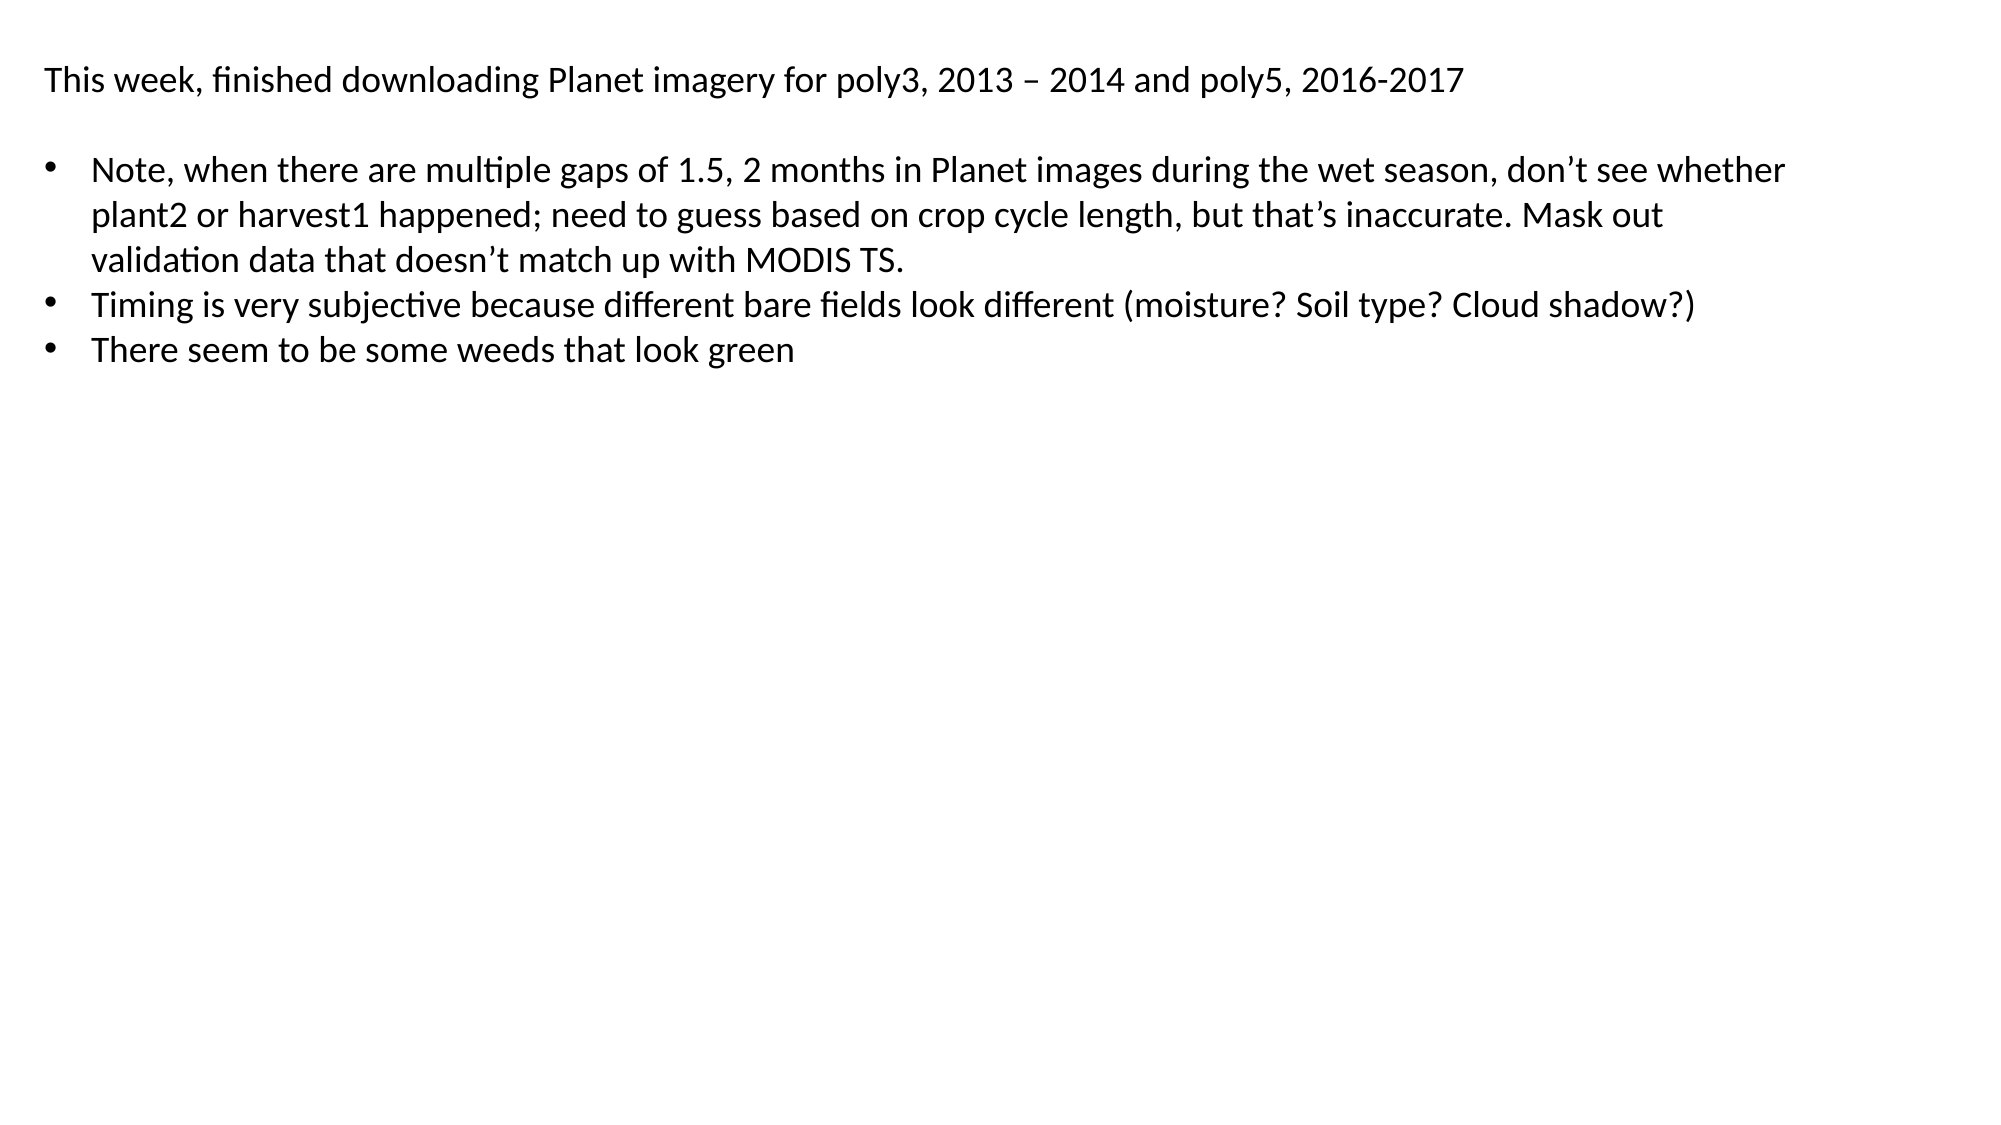

This week, finished downloading Planet imagery for poly3, 2013 – 2014 and poly5, 2016-2017

Note, when there are multiple gaps of 1.5, 2 months in Planet images during the wet season, don’t see whether plant2 or harvest1 happened; need to guess based on crop cycle length, but that’s inaccurate. Mask out validation data that doesn’t match up with MODIS TS.
Timing is very subjective because different bare fields look different (moisture? Soil type? Cloud shadow?)
There seem to be some weeds that look green